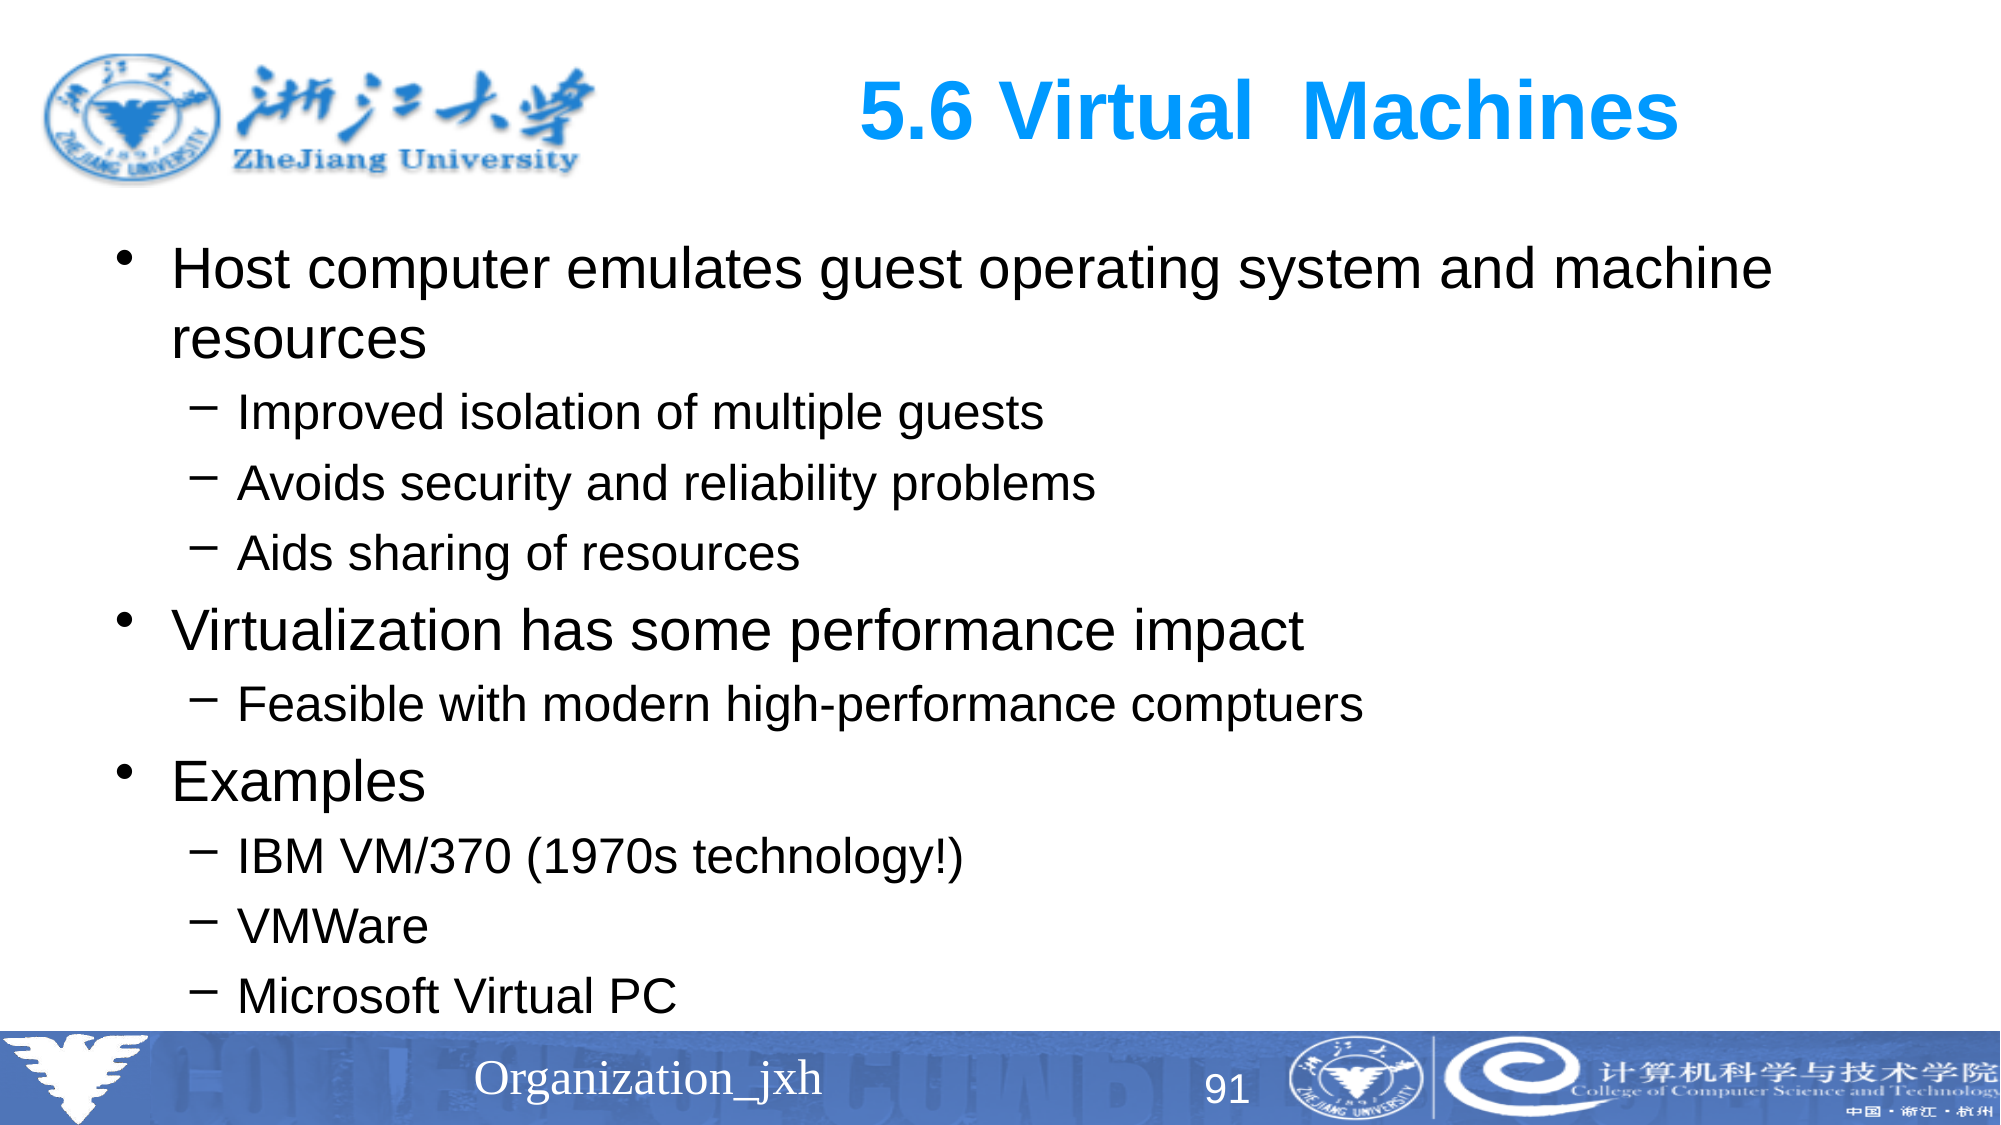

# 5.6 Virtual  Machines
Host computer emulates guest operating system and machine resources
Improved isolation of multiple guests
Avoids security and reliability problems
Aids sharing of resources
Virtualization has some performance impact
Feasible with modern high-performance comptuers
Examples
IBM VM/370 (1970s technology!)
VMWare
Microsoft Virtual PC